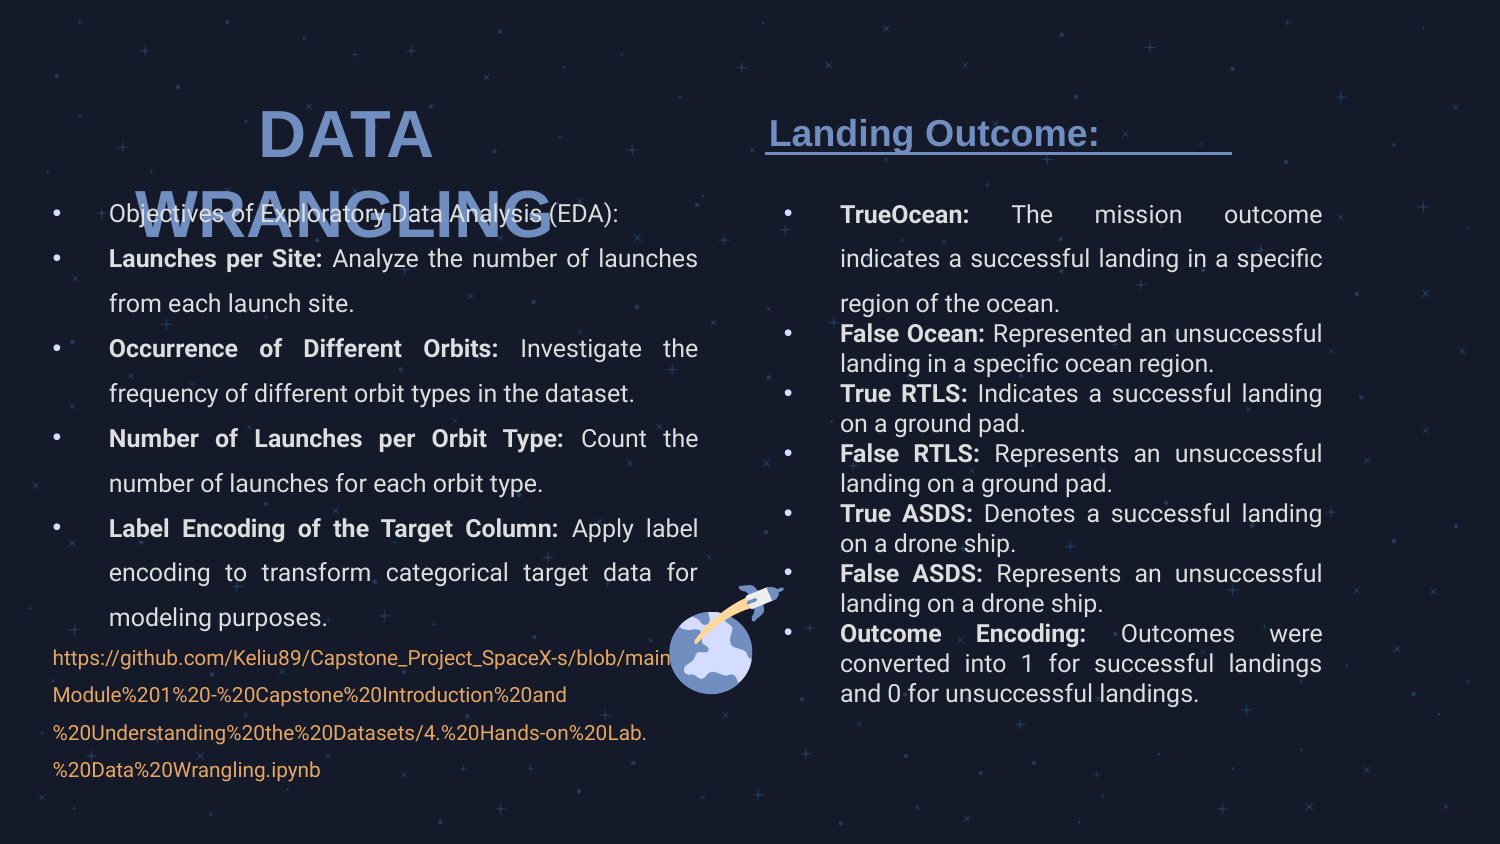

DATA WRANGLING
Landing Outcome:
Objectives of Exploratory Data Analysis (EDA):
Launches per Site: Analyze the number of launches from each launch site.
Occurrence of Different Orbits: Investigate the frequency of different orbit types in the dataset.
Number of Launches per Orbit Type: Count the number of launches for each orbit type.
Label Encoding of the Target Column: Apply label encoding to transform categorical target data for modeling purposes.
https://github.com/Keliu89/Capstone_Project_SpaceX-s/blob/main/Module%201%20-%20Capstone%20Introduction%20and%20Understanding%20the%20Datasets/4.%20Hands-on%20Lab.%20Data%20Wrangling.ipynb
TrueOcean: The mission outcome indicates a successful landing in a specific region of the ocean.
False Ocean: Represented an unsuccessful landing in a specific ocean region.
True RTLS: Indicates a successful landing on a ground pad.
False RTLS: Represents an unsuccessful landing on a ground pad.
True ASDS: Denotes a successful landing on a drone ship.
False ASDS: Represents an unsuccessful landing on a drone ship.
Outcome Encoding: Outcomes were converted into 1 for successful landings and 0 for unsuccessful landings.